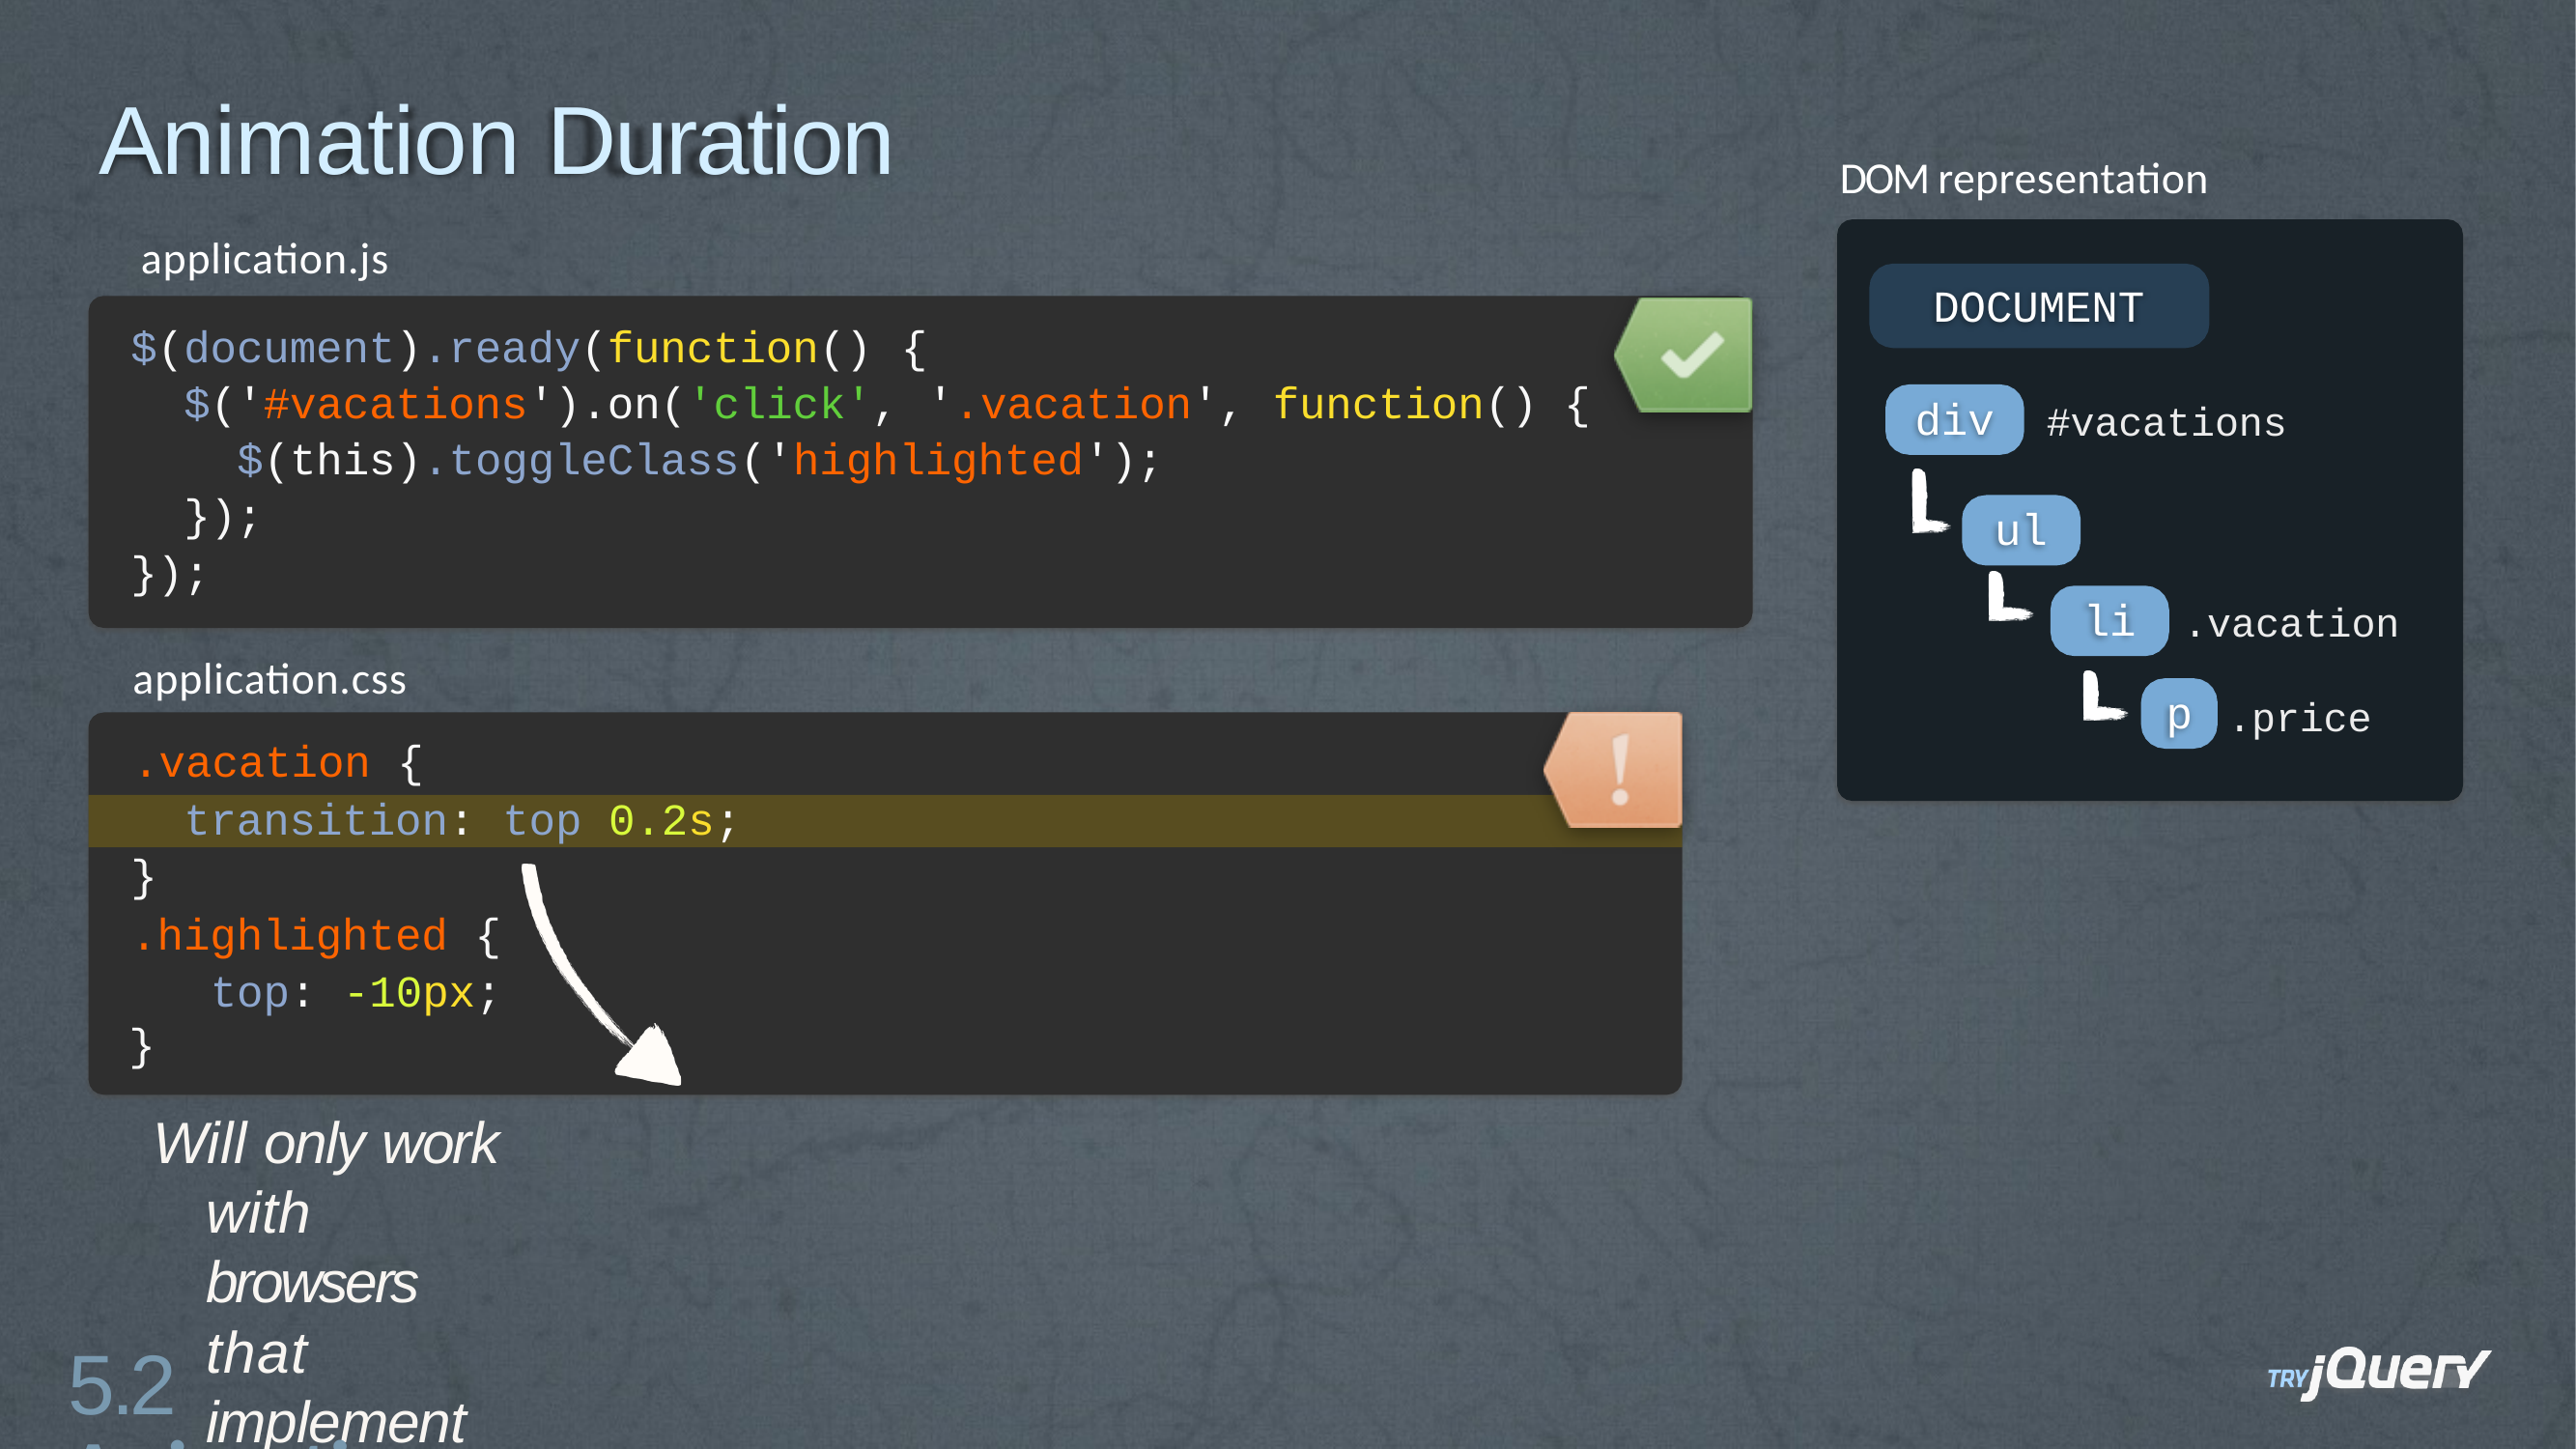

# Animation Duration

DOM representation

application.js
$(document).ready(function()
$('#vacations').on('click',

DOCUMENT

{
'.vacation',
function() {

div
#vacations

$(this).toggleClass('highlighted');
});
});

ul

li
.vacation

application.css
.vacation {

p
.price

transition:
top 0.2s;

}
.highlighted {  top: -10px;
}
Will only work with browsers that implement CSS transitions

5.2 Animation